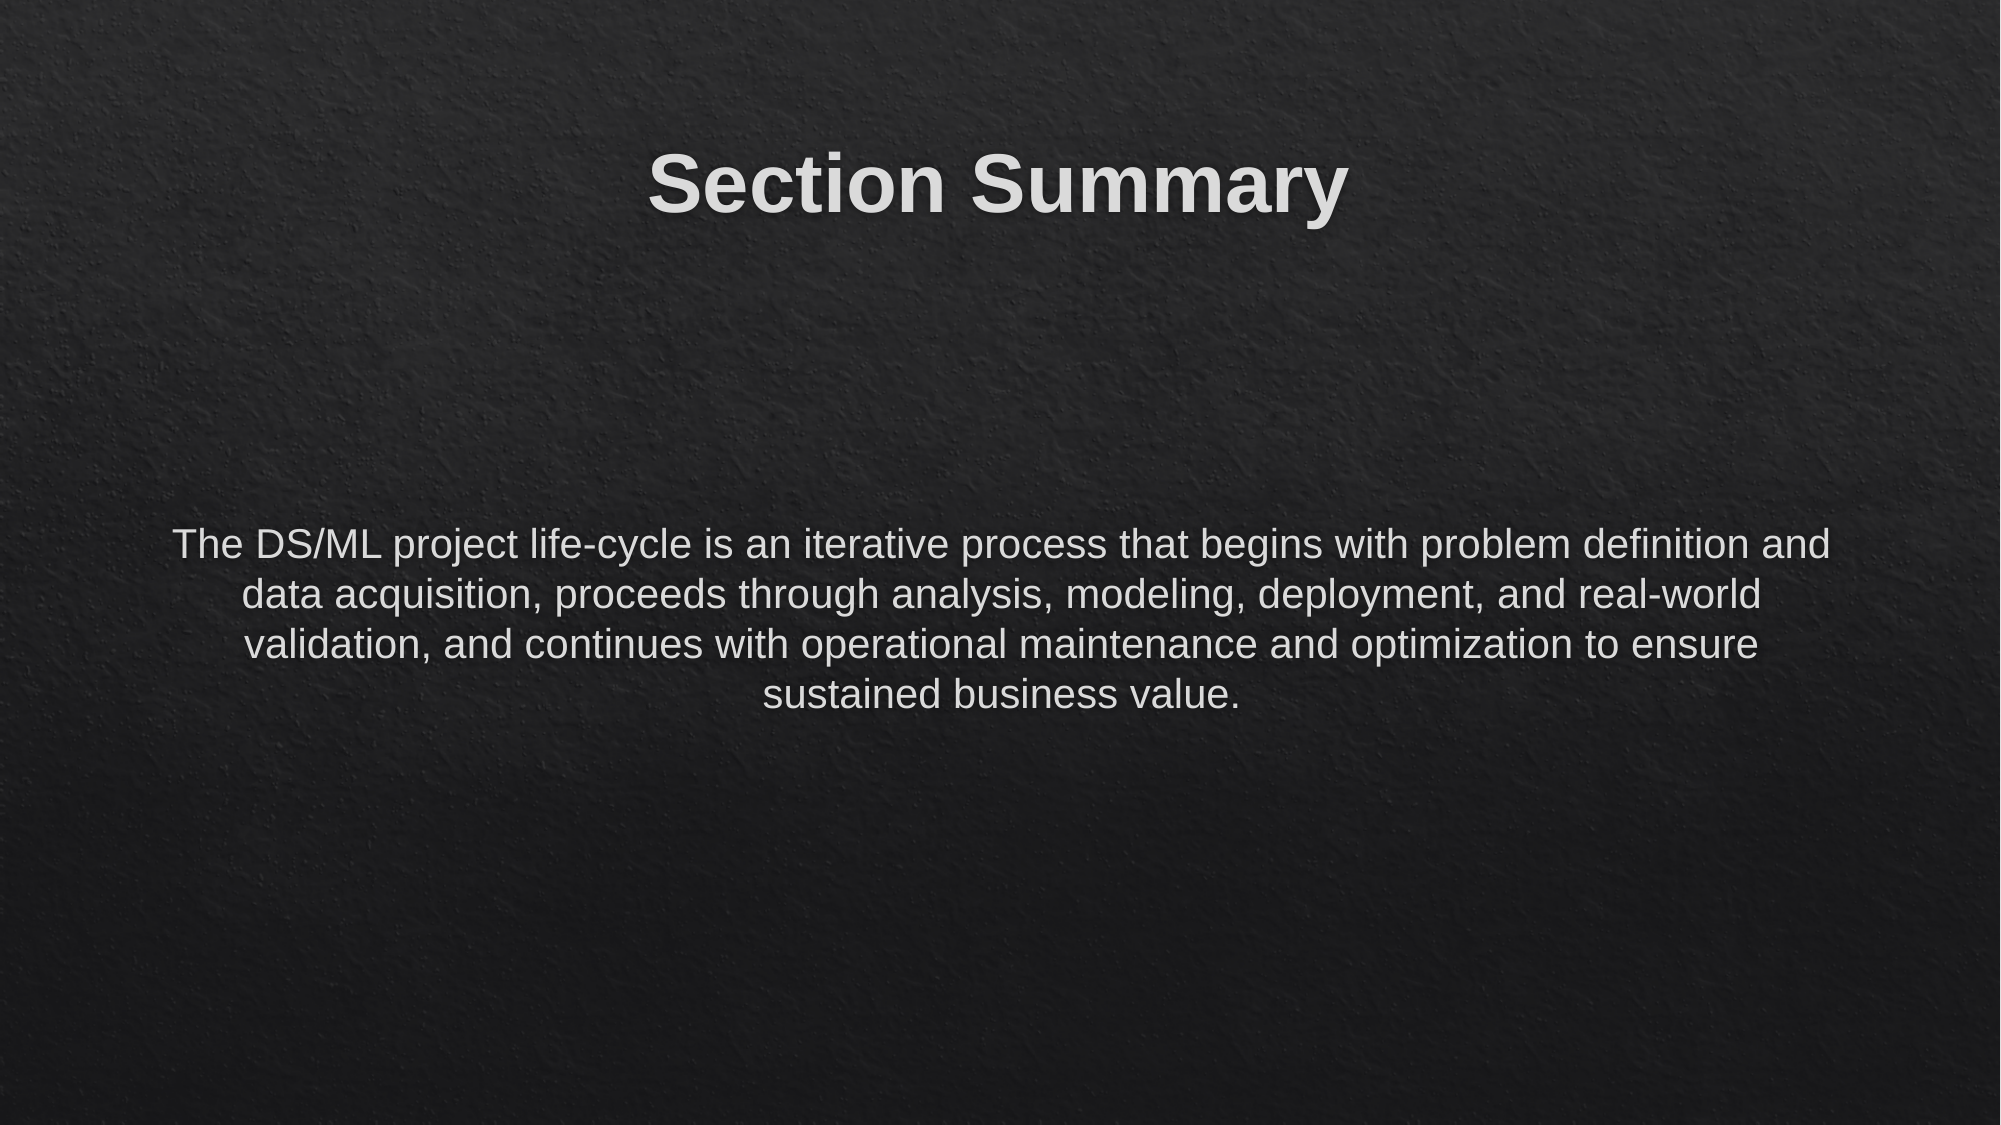

# Section Summary
The DS/ML project life-cycle is an iterative process that begins with problem definition and data acquisition, proceeds through analysis, modeling, deployment, and real-world validation, and continues with operational maintenance and optimization to ensure sustained business value.